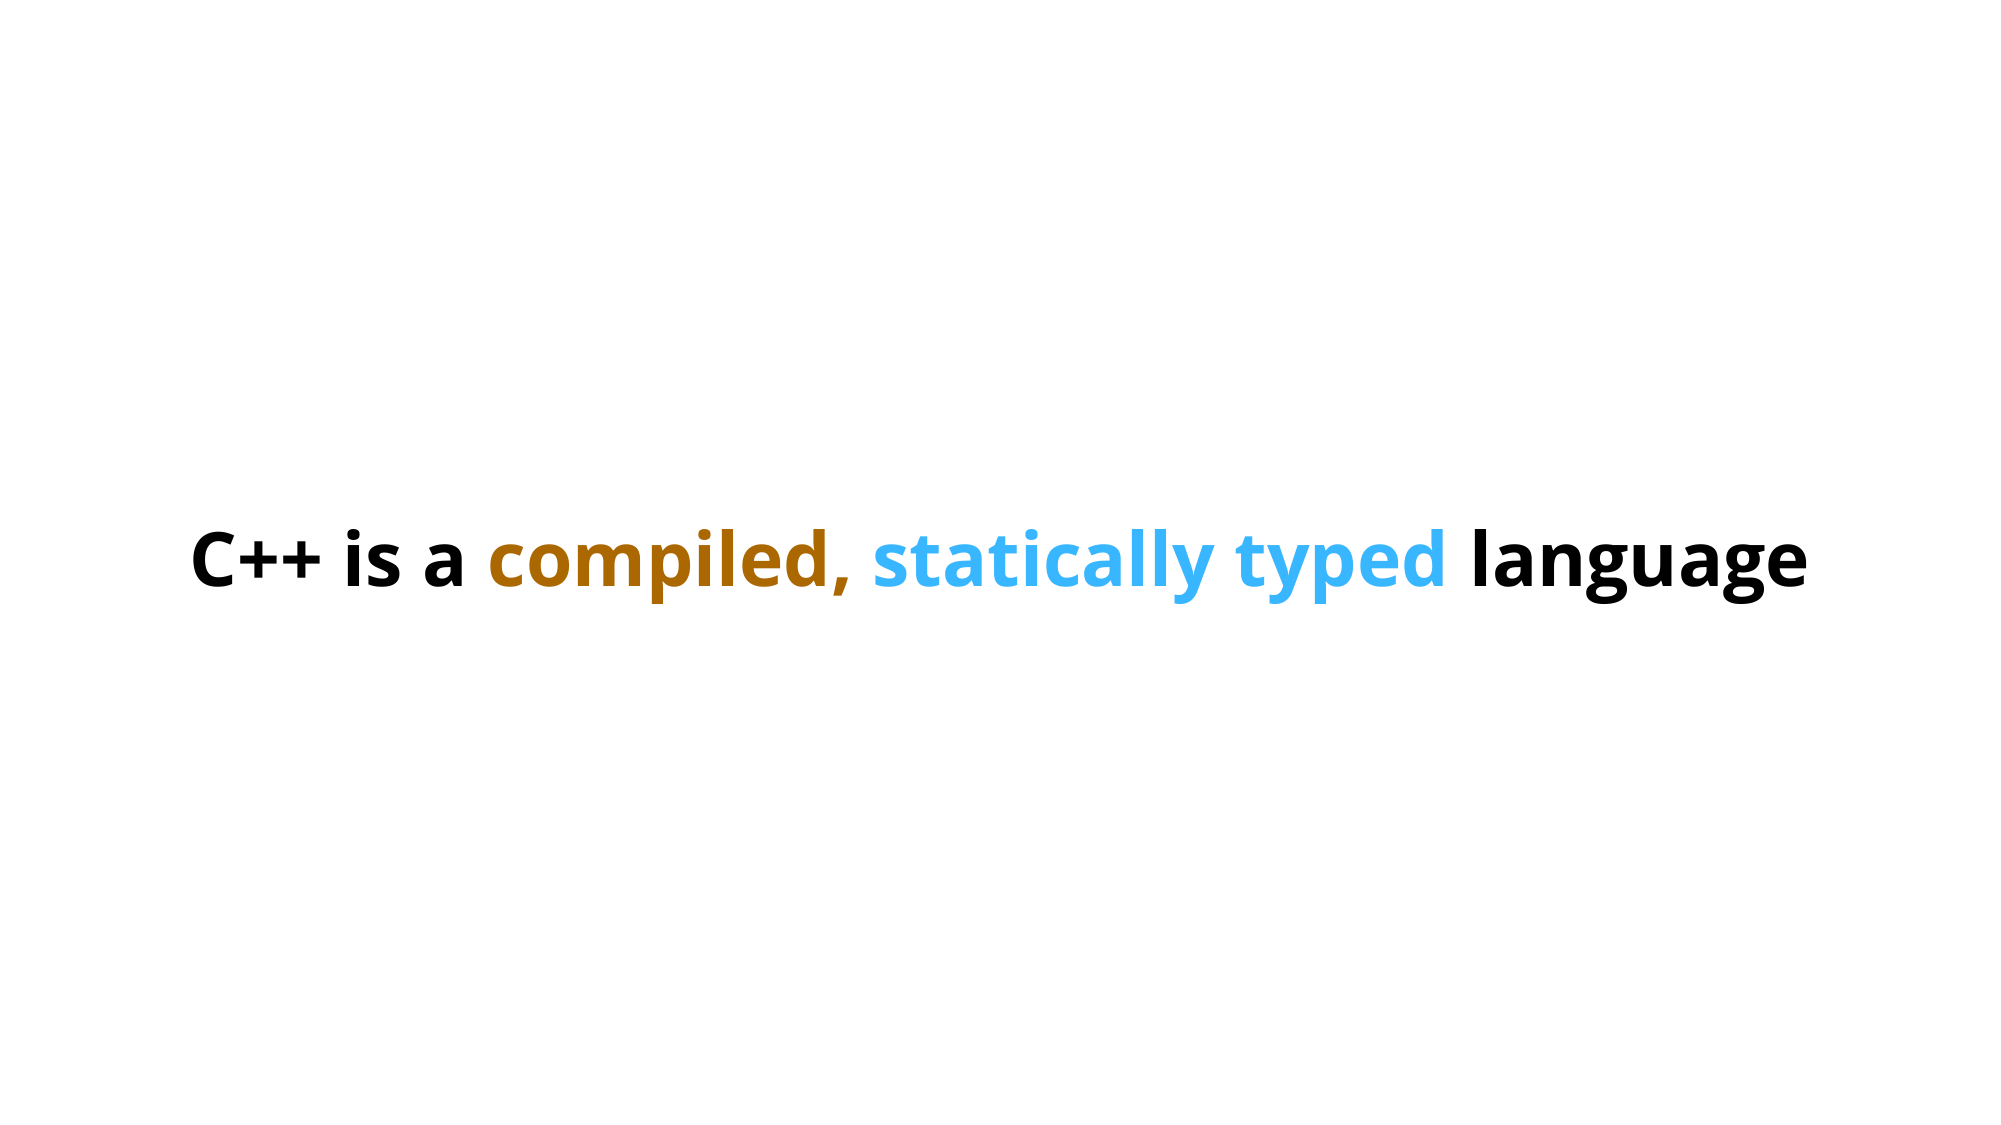

# C++ is a compiled, statically typed language